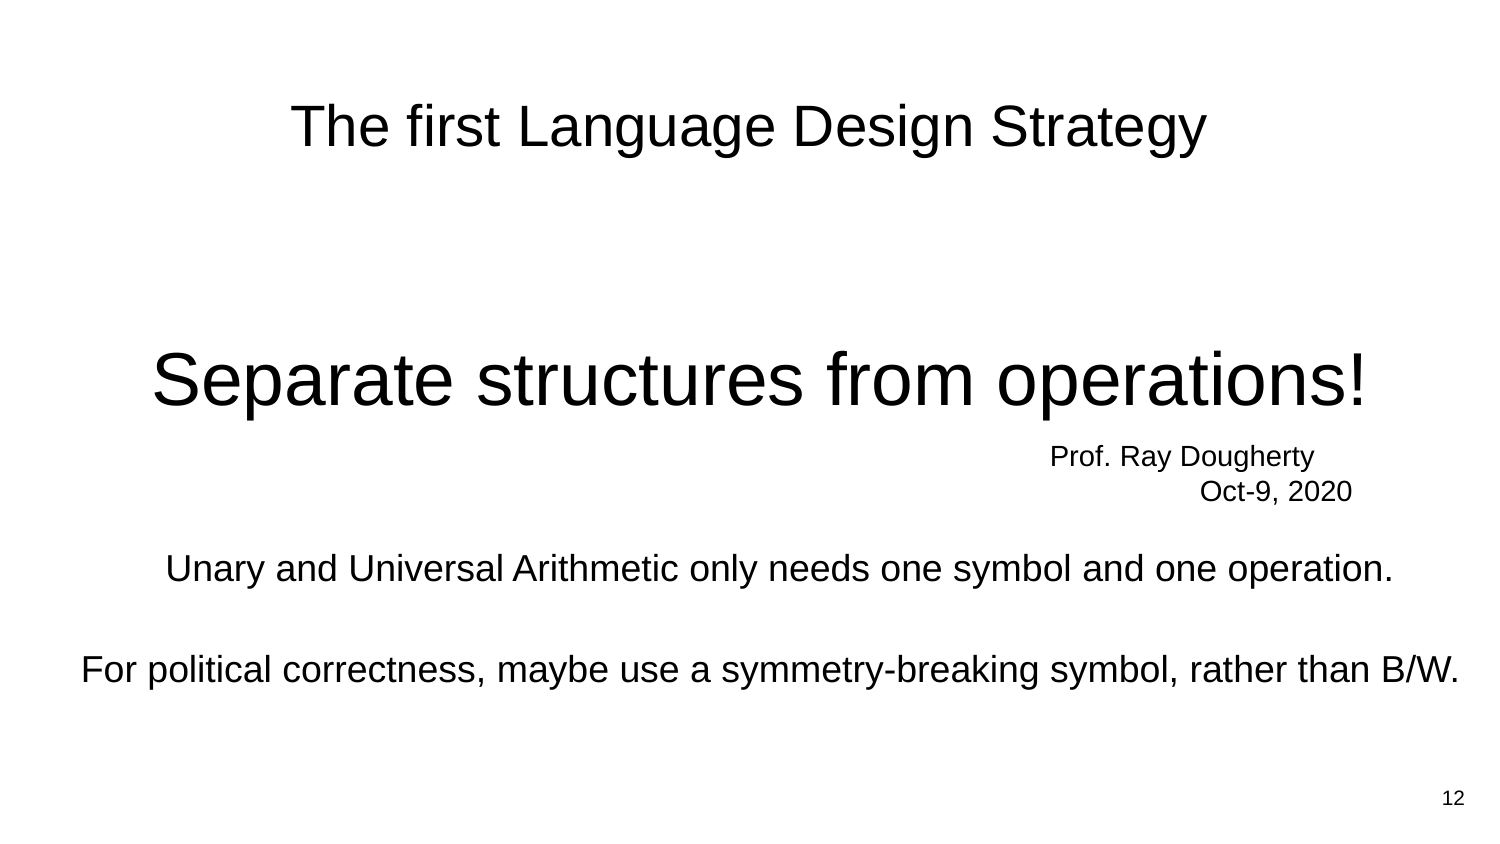

# The first Language Design Strategy
Separate structures from operations!
Prof. Ray Dougherty
	Oct-9, 2020
Unary and Universal Arithmetic only needs one symbol and one operation.
For political correctness, maybe use a symmetry-breaking symbol, rather than B/W.
12